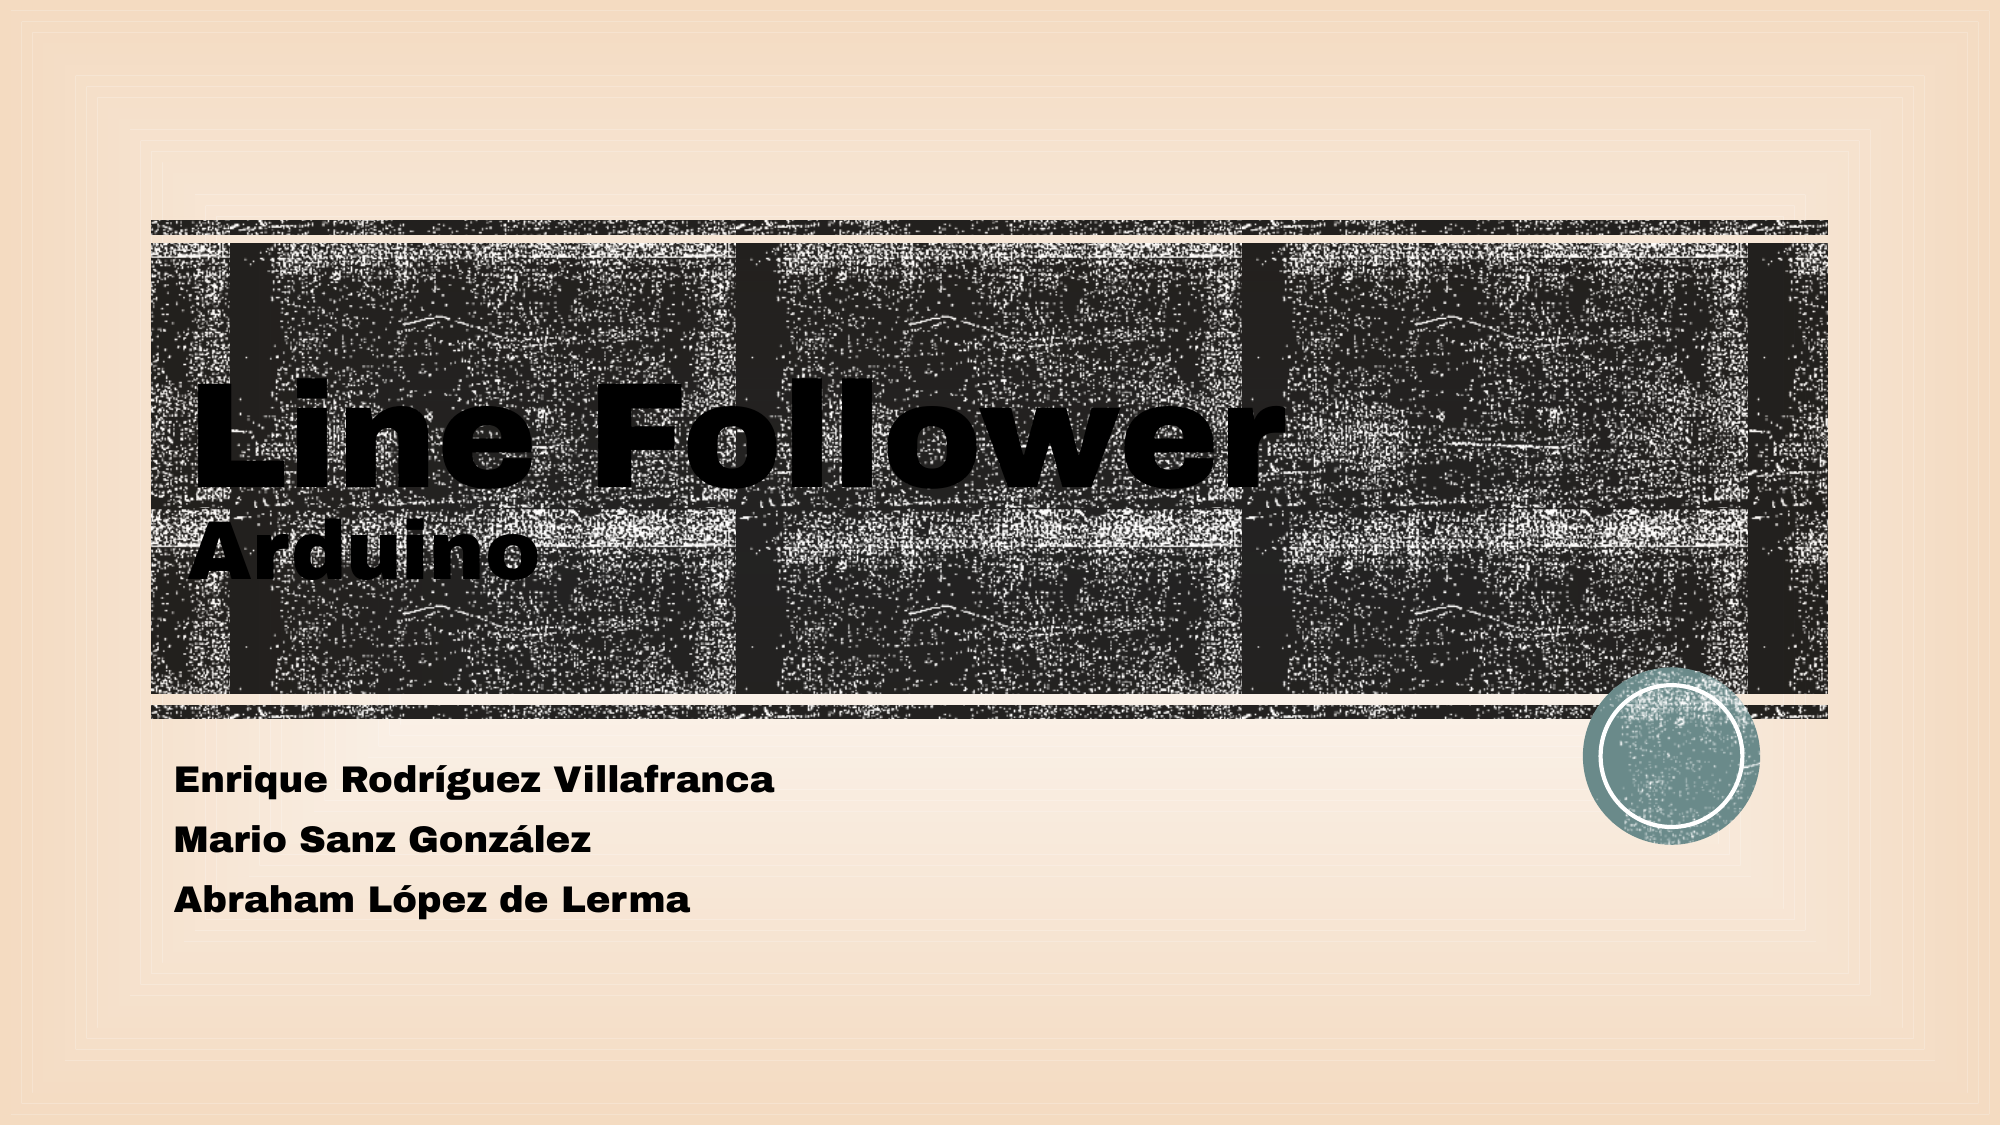

# Line Follower Arduino
Enrique Rodríguez Villafranca
Mario Sanz González
Abraham López de Lerma